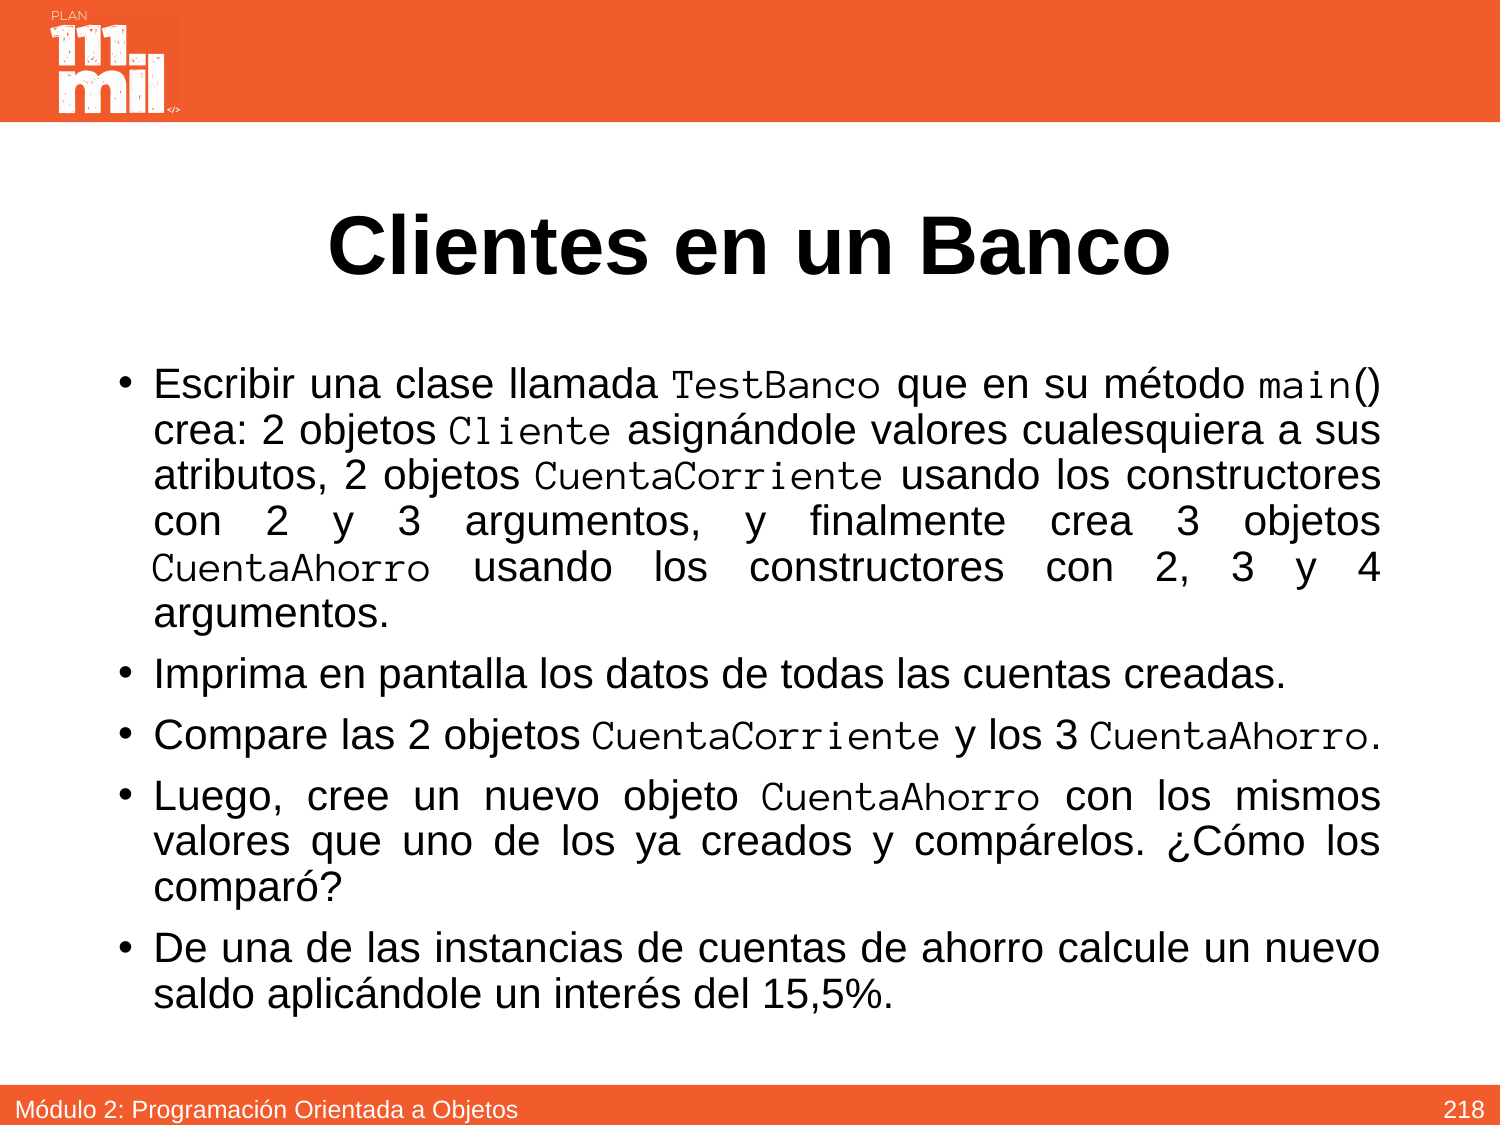

# Clientes en un Banco
Escribir una clase llamada TestBanco que en su método main() crea: 2 objetos Cliente asignándole valores cualesquiera a sus atributos, 2 objetos CuentaCorriente usando los constructores con 2 y 3 argumentos, y finalmente crea 3 objetos CuentaAhorro usando los constructores con 2, 3 y 4 argumentos.
Imprima en pantalla los datos de todas las cuentas creadas.
Compare las 2 objetos CuentaCorriente y los 3 CuentaAhorro.
Luego, cree un nuevo objeto CuentaAhorro con los mismos valores que uno de los ya creados y compárelos. ¿Cómo los comparó?
De una de las instancias de cuentas de ahorro calcule un nuevo saldo aplicándole un interés del 15,5%.

218
Módulo 2: Programación Orientada a Objetos